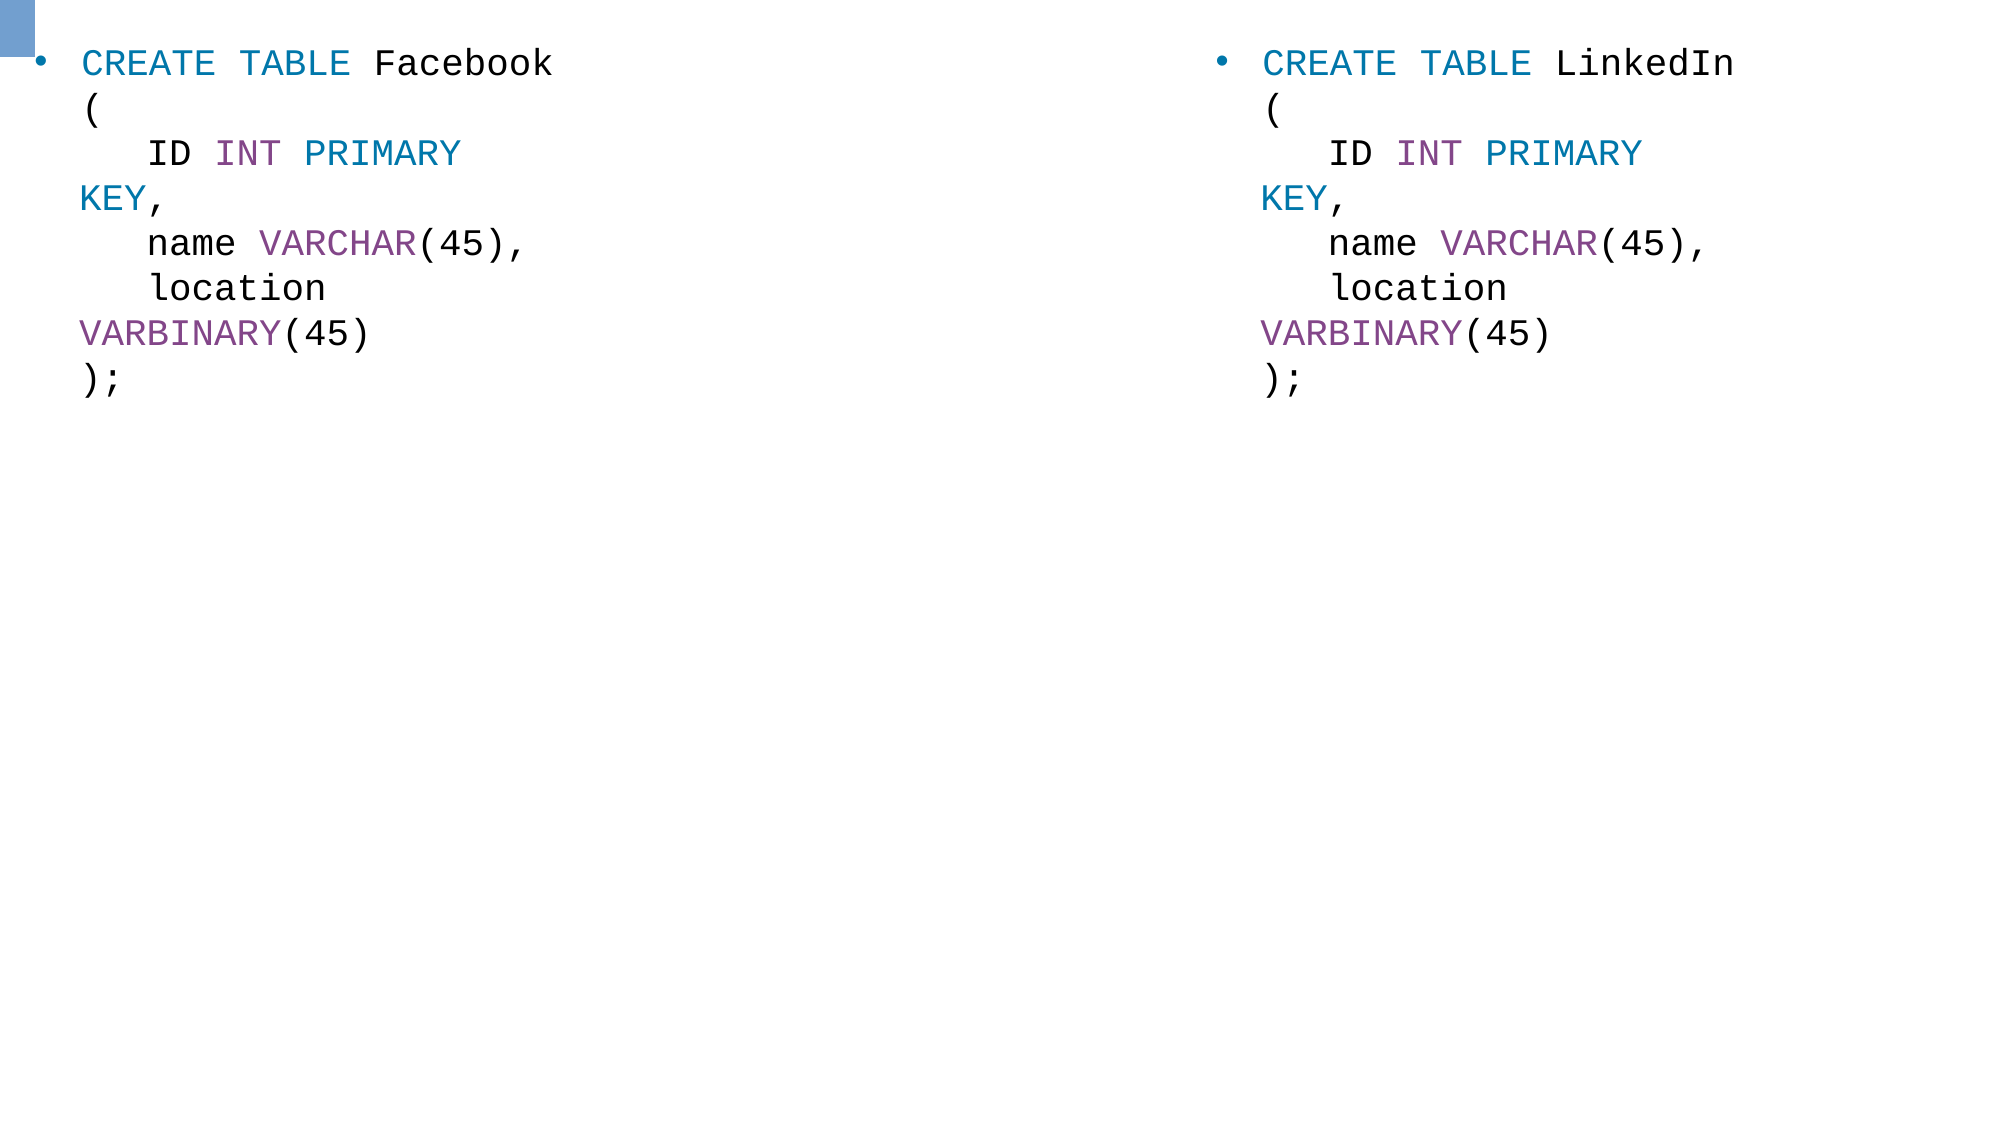

CREATE TABLE Facebook (
   ID INT PRIMARY KEY,
   name VARCHAR(45),
   location VARBINARY(45)
);
CREATE TABLE LinkedIn (
   ID INT PRIMARY KEY,
   name VARCHAR(45),
   location VARBINARY(45)
);